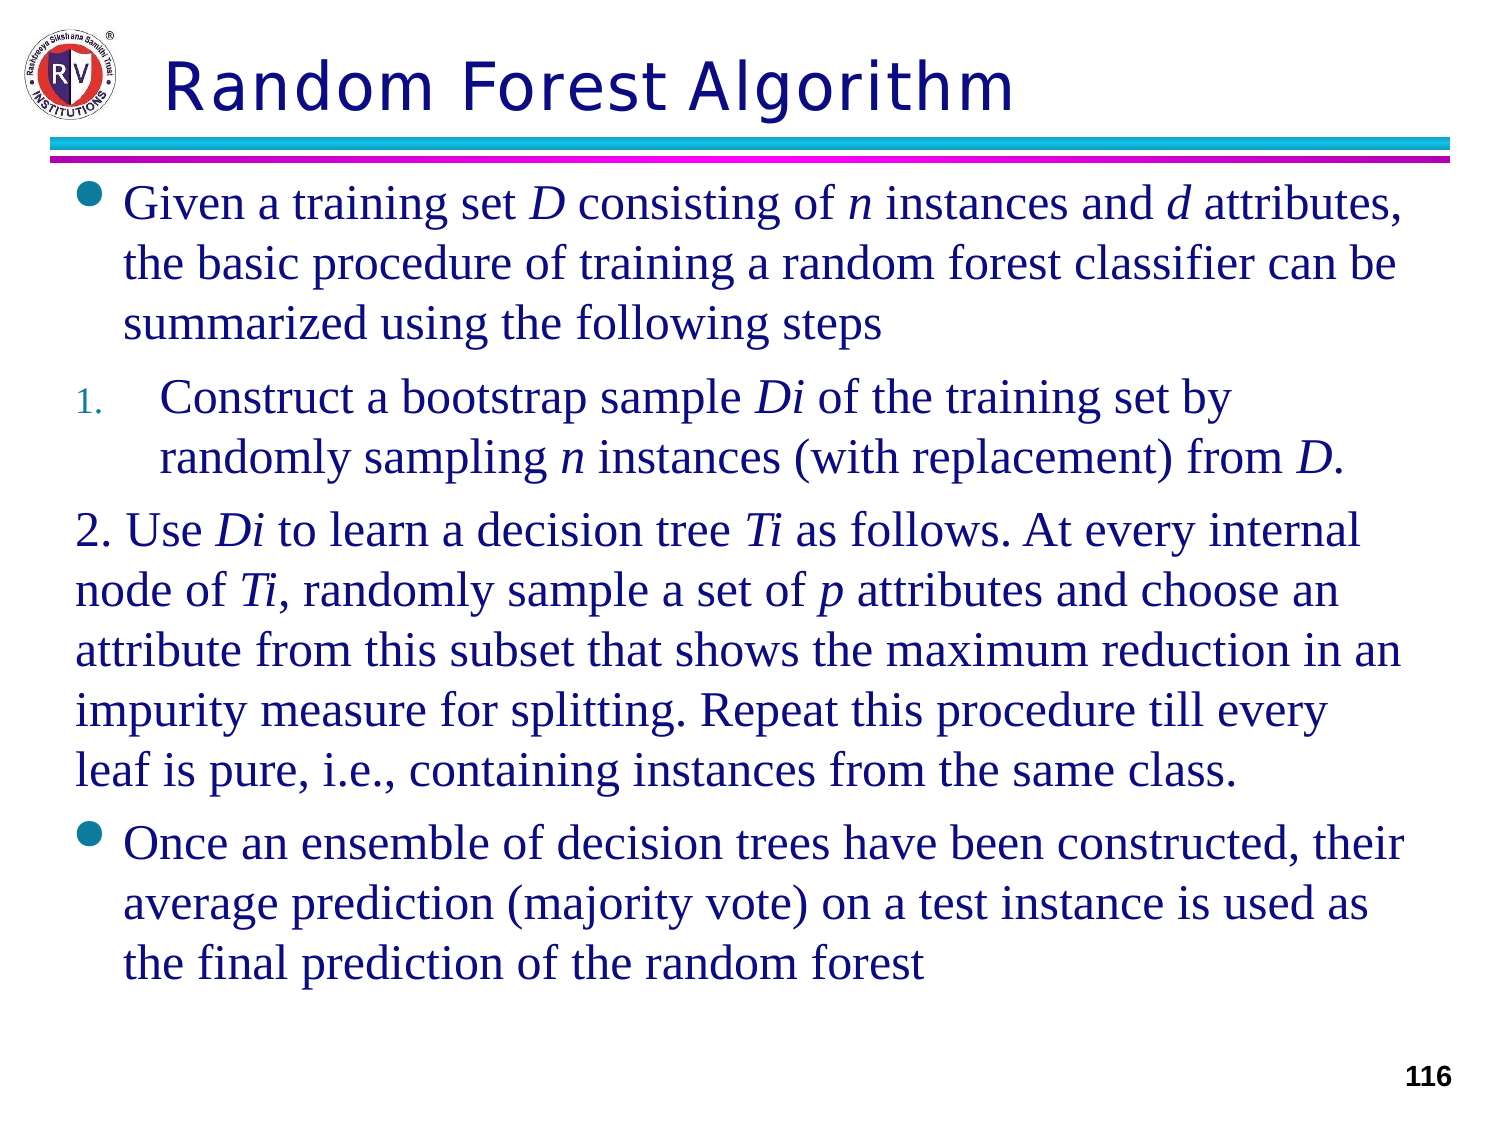

# Random Forest Algorithm
Given a training set D consisting of n instances and d attributes, the basic procedure of training a random forest classifier can be summarized using the following steps
Construct a bootstrap sample Di of the training set by randomly sampling n instances (with replacement) from D.
2. Use Di to learn a decision tree Ti as follows. At every internal node of Ti, randomly sample a set of p attributes and choose an attribute from this subset that shows the maximum reduction in an impurity measure for splitting. Repeat this procedure till every leaf is pure, i.e., containing instances from the same class.
Once an ensemble of decision trees have been constructed, their average prediction (majority vote) on a test instance is used as the final prediction of the random forest

1/7/2025